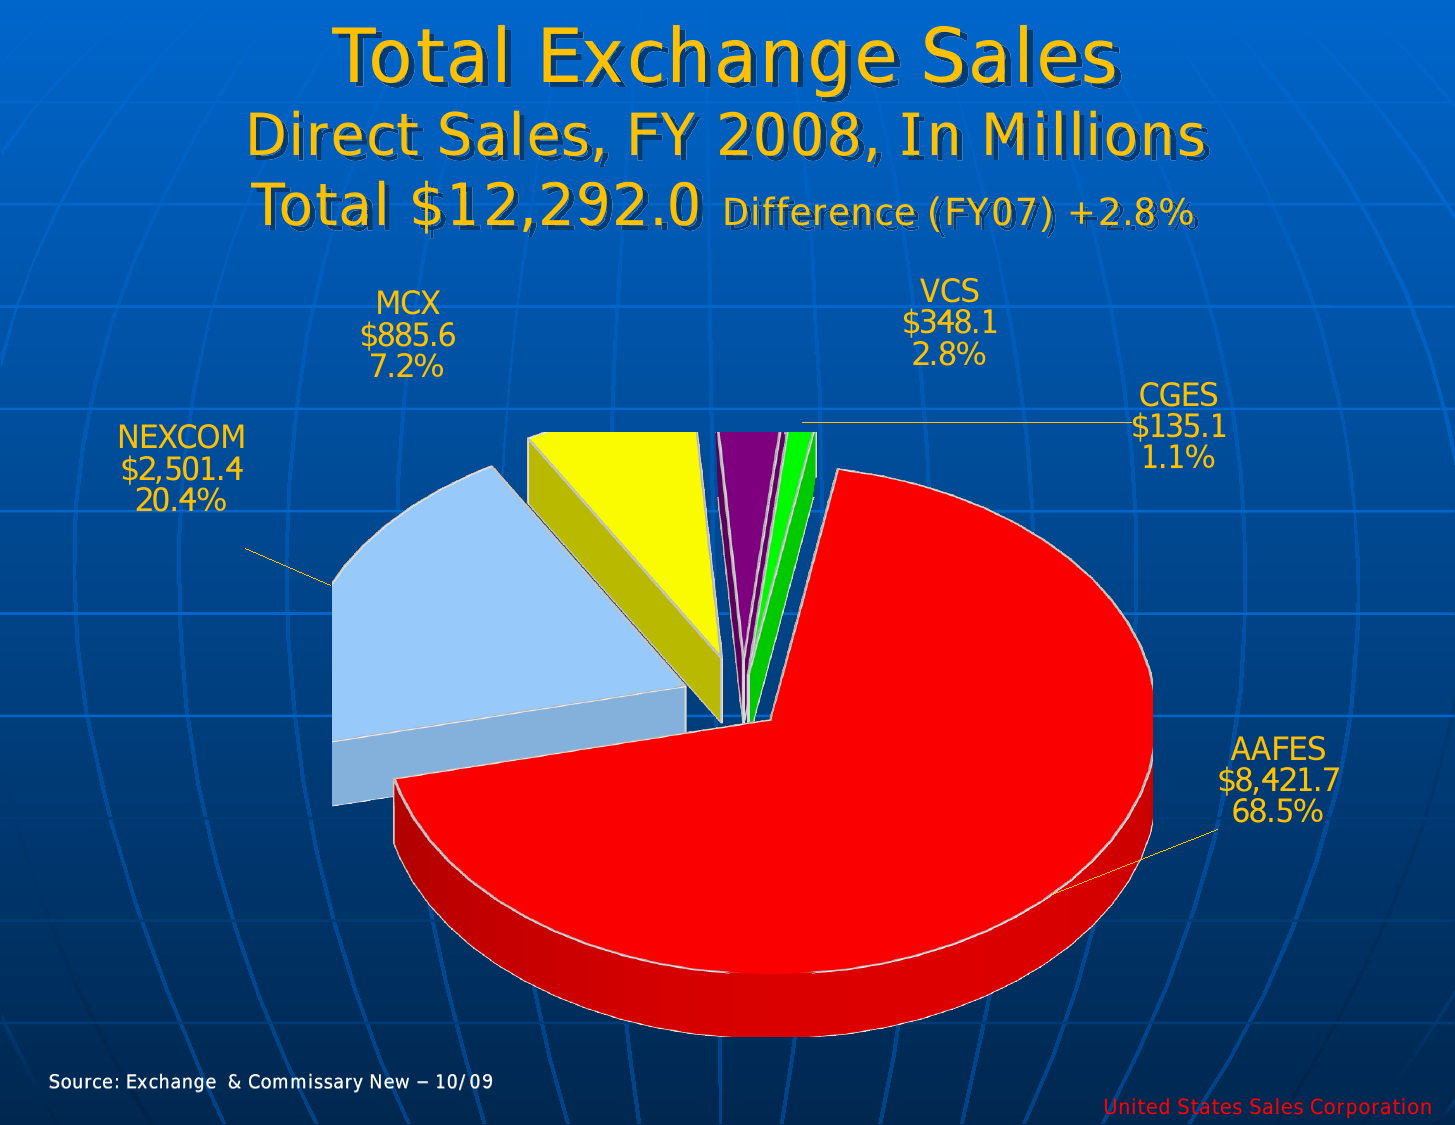

Total Exchange Sales
Direct Sales, FY 2008, In Millions
Total $12,292.0 Difference (FY07) +2.8%

[unsupported chart]

Source: Exchange  & Commissary New – 10/09